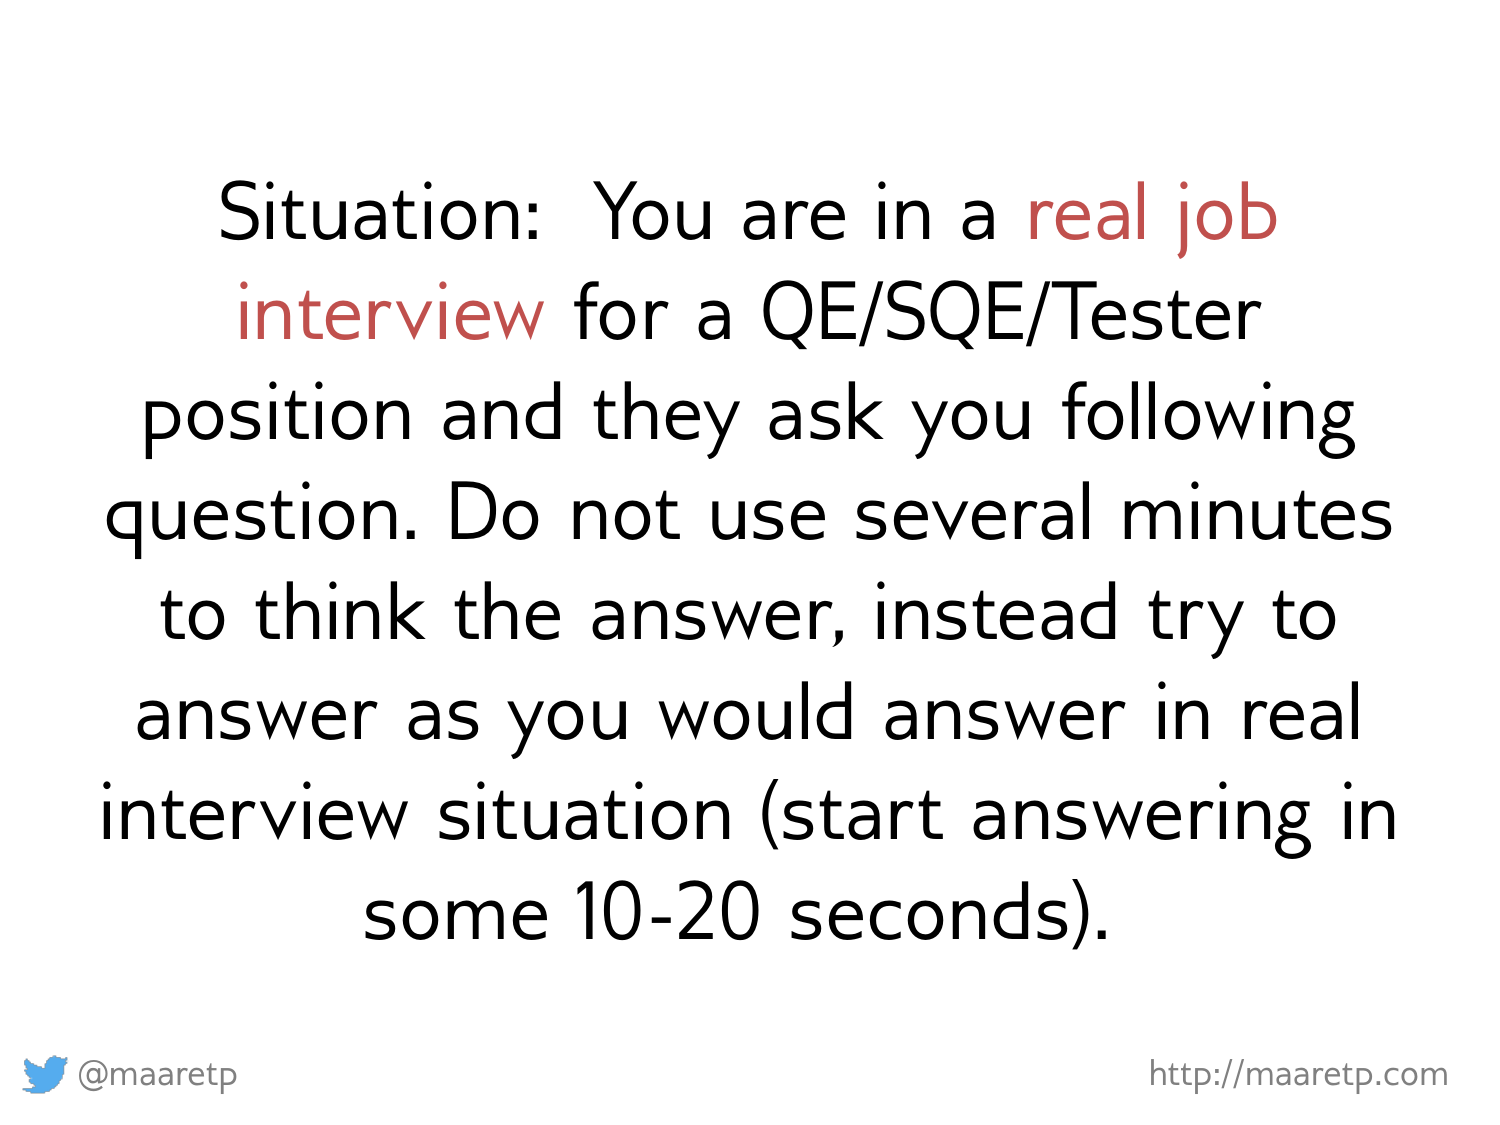

Situation:  You are in a real job interview for a QE/SQE/Tester position and they ask you following question. Do not use several minutes to think the answer, instead try to answer as you would answer in real interview situation (start answering in some 10-20 seconds).